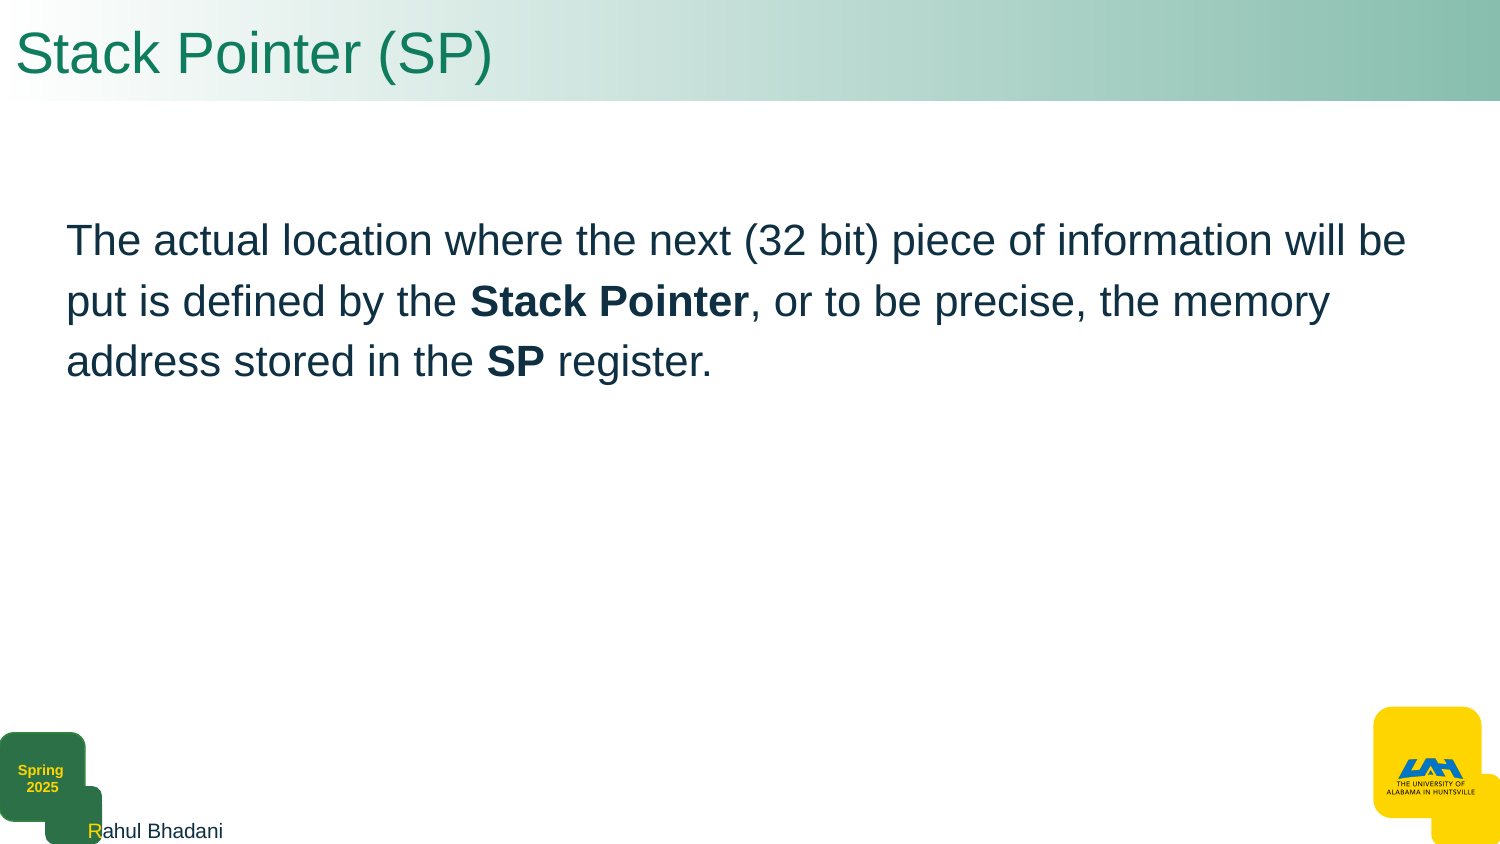

# Stack Pointer (SP)
The actual location where the next (32 bit) piece of information will be put is defined by the Stack Pointer, or to be precise, the memory address stored in the SP register.